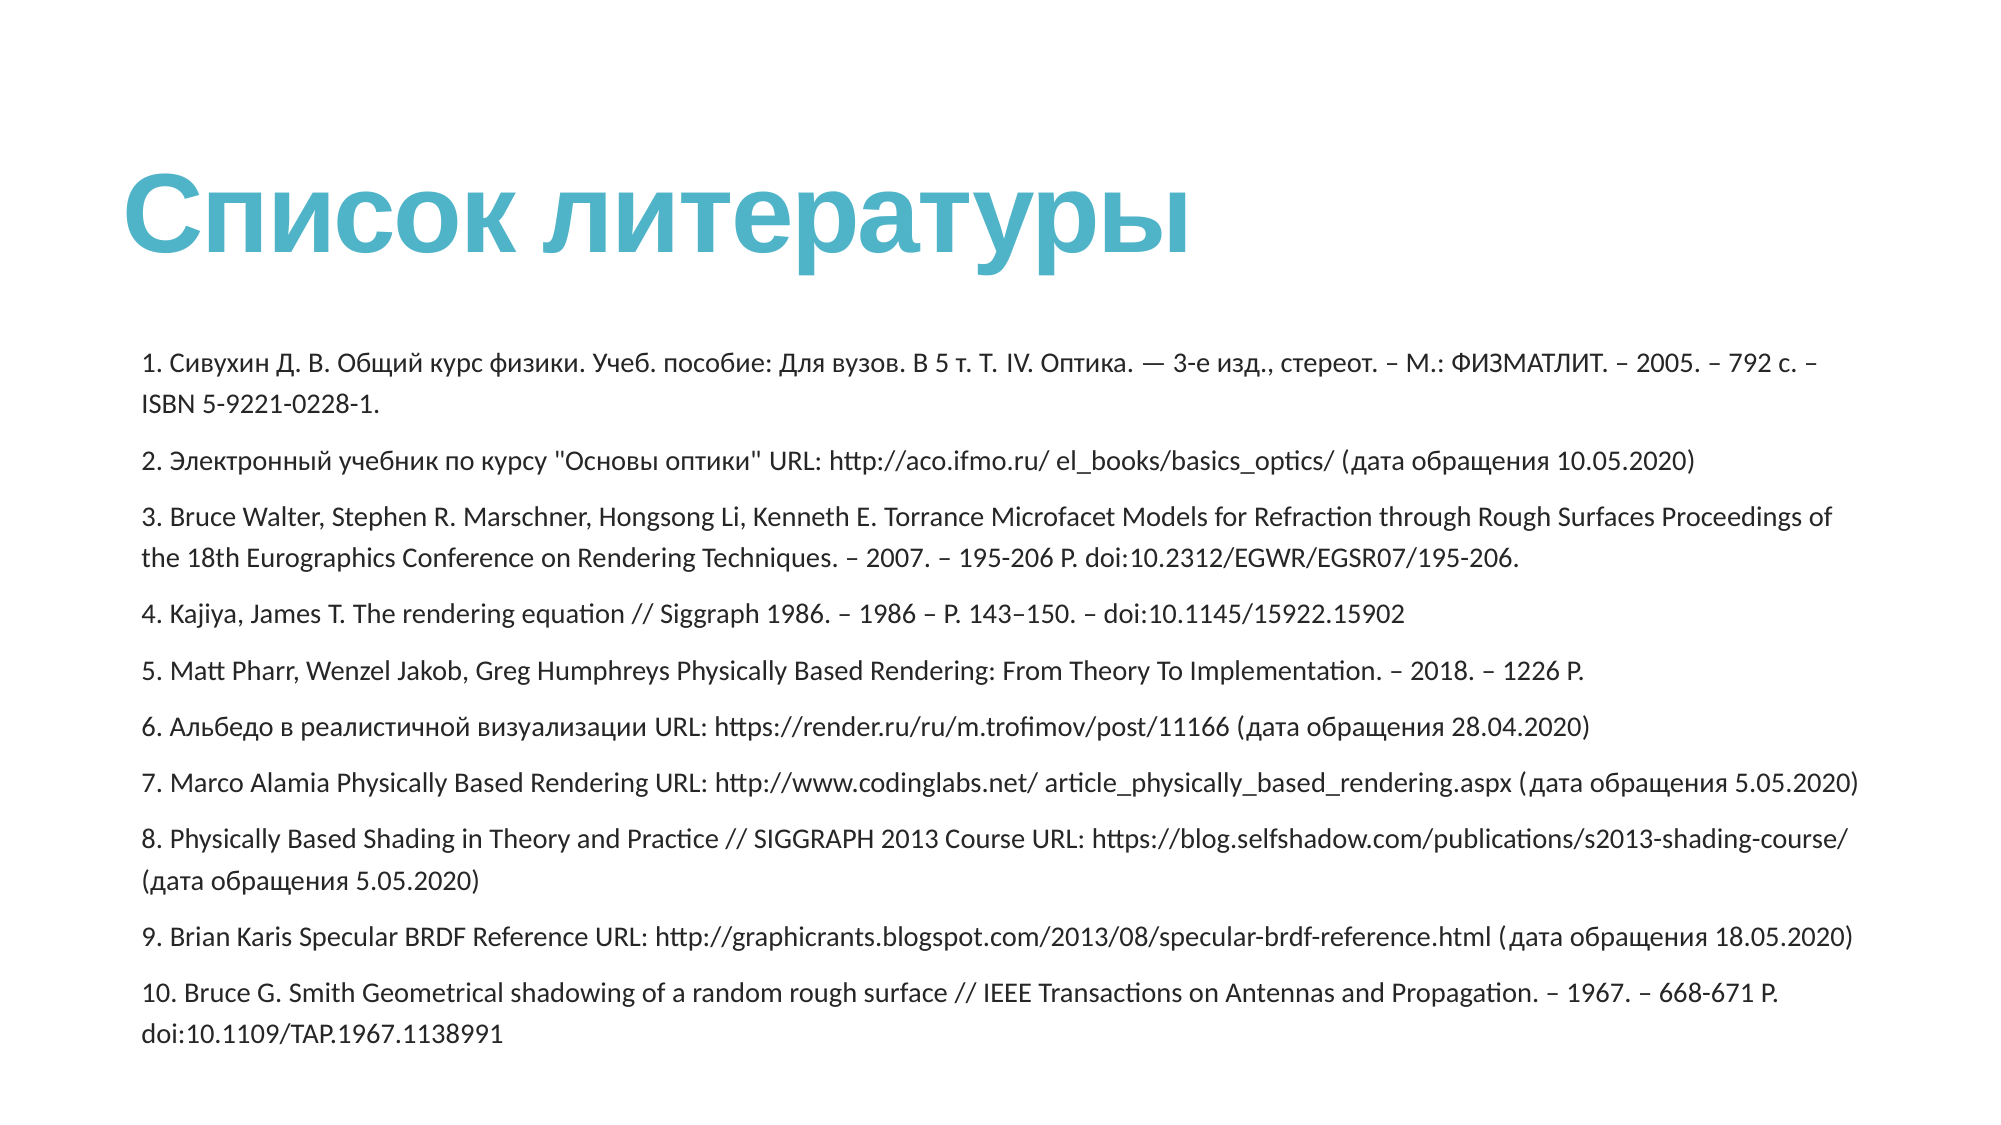

# Список литературы
1. Сивухин Д. В. Общий курс физики. Учеб. пособие: Для вузов. В 5 т. Т. IV. Оптика. — 3-е изд., стереот. – М.: ФИЗМАТЛИТ. – 2005. – 792 с. – ISBN 5-9221-0228-1.
2. Электронный учебник по курсу "Основы оптики" URL: http://aco.ifmo.ru/ el_books/basics_optics/ (дата обращения 10.05.2020)
3. Bruce Walter, Stephen R. Marschner, Hongsong Li, Kenneth E. Torrance Microfacet Models for Refraction through Rough Surfaces Proceedings of the 18th Eurographics Conference on Rendering Techniques. – 2007. – 195-206 P. doi:10.2312/EGWR/EGSR07/195-206.
4. Kajiya, James T. The rendering equation // Siggraph 1986. – 1986 – P. 143–150. – doi:10.1145/15922.15902
5. Matt Pharr, Wenzel Jakob, Greg Humphreys Physically Based Rendering: From Theory To Implementation. – 2018. – 1226 P.
6. Альбедо в реалистичной визуализации URL: https://render.ru/ru/m.trofimov/post/11166 (дата обращения 28.04.2020)
7. Marco Alamia Physically Based Rendering URL: http://www.codinglabs.net/ article_physically_based_rendering.aspx (дата обращения 5.05.2020)
8. Physically Based Shading in Theory and Practice // SIGGRAPH 2013 Course URL: https://blog.selfshadow.com/publications/s2013-shading-course/ (дата обращения 5.05.2020)
9. Brian Karis Specular BRDF Reference URL: http://graphicrants.blogspot.com/2013/08/specular-brdf-reference.html (дата обращения 18.05.2020)
10. Bruce G. Smith Geometrical shadowing of a random rough surface // IEEE Transactions on Antennas and Propagation. – 1967. – 668-671 P. doi:10.1109/TAP.1967.1138991